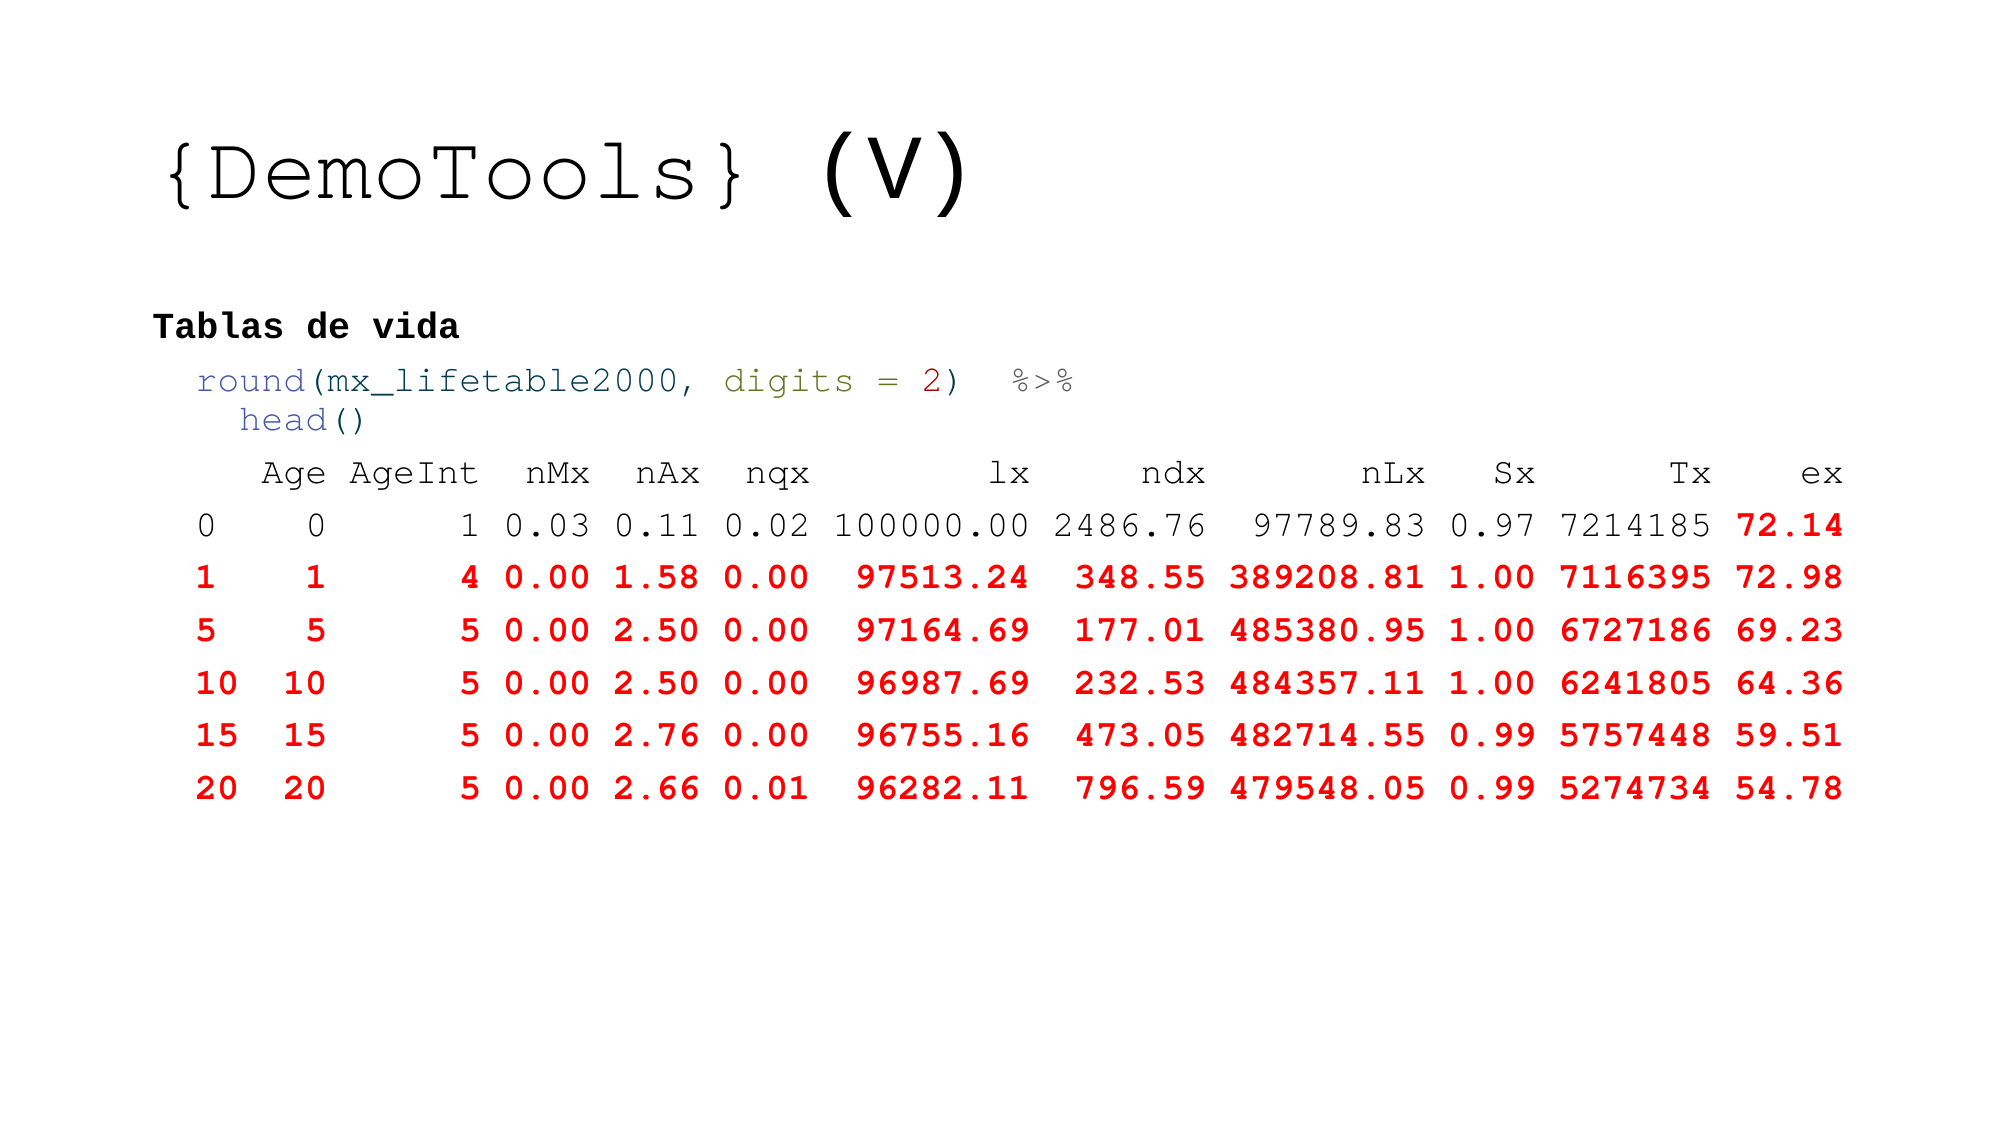

# {DemoTools} (V)
Tablas de vida
round(mx_lifetable2000, digits = 2)  %>%
  head()
   Age AgeInt  nMx  nAx  nqx        lx     ndx       nLx   Sx      Tx    ex
0    0      1 0.03 0.11 0.02 100000.00 2486.76  97789.83 0.97 7214185 72.14
1    1      4 0.00 1.58 0.00  97513.24  348.55 389208.81 1.00 7116395 72.98
5    5      5 0.00 2.50 0.00  97164.69  177.01 485380.95 1.00 6727186 69.23
10  10      5 0.00 2.50 0.00  96987.69  232.53 484357.11 1.00 6241805 64.36
15  15      5 0.00 2.76 0.00  96755.16  473.05 482714.55 0.99 5757448 59.51
20  20      5 0.00 2.66 0.01  96282.11  796.59 479548.05 0.99 5274734 54.78